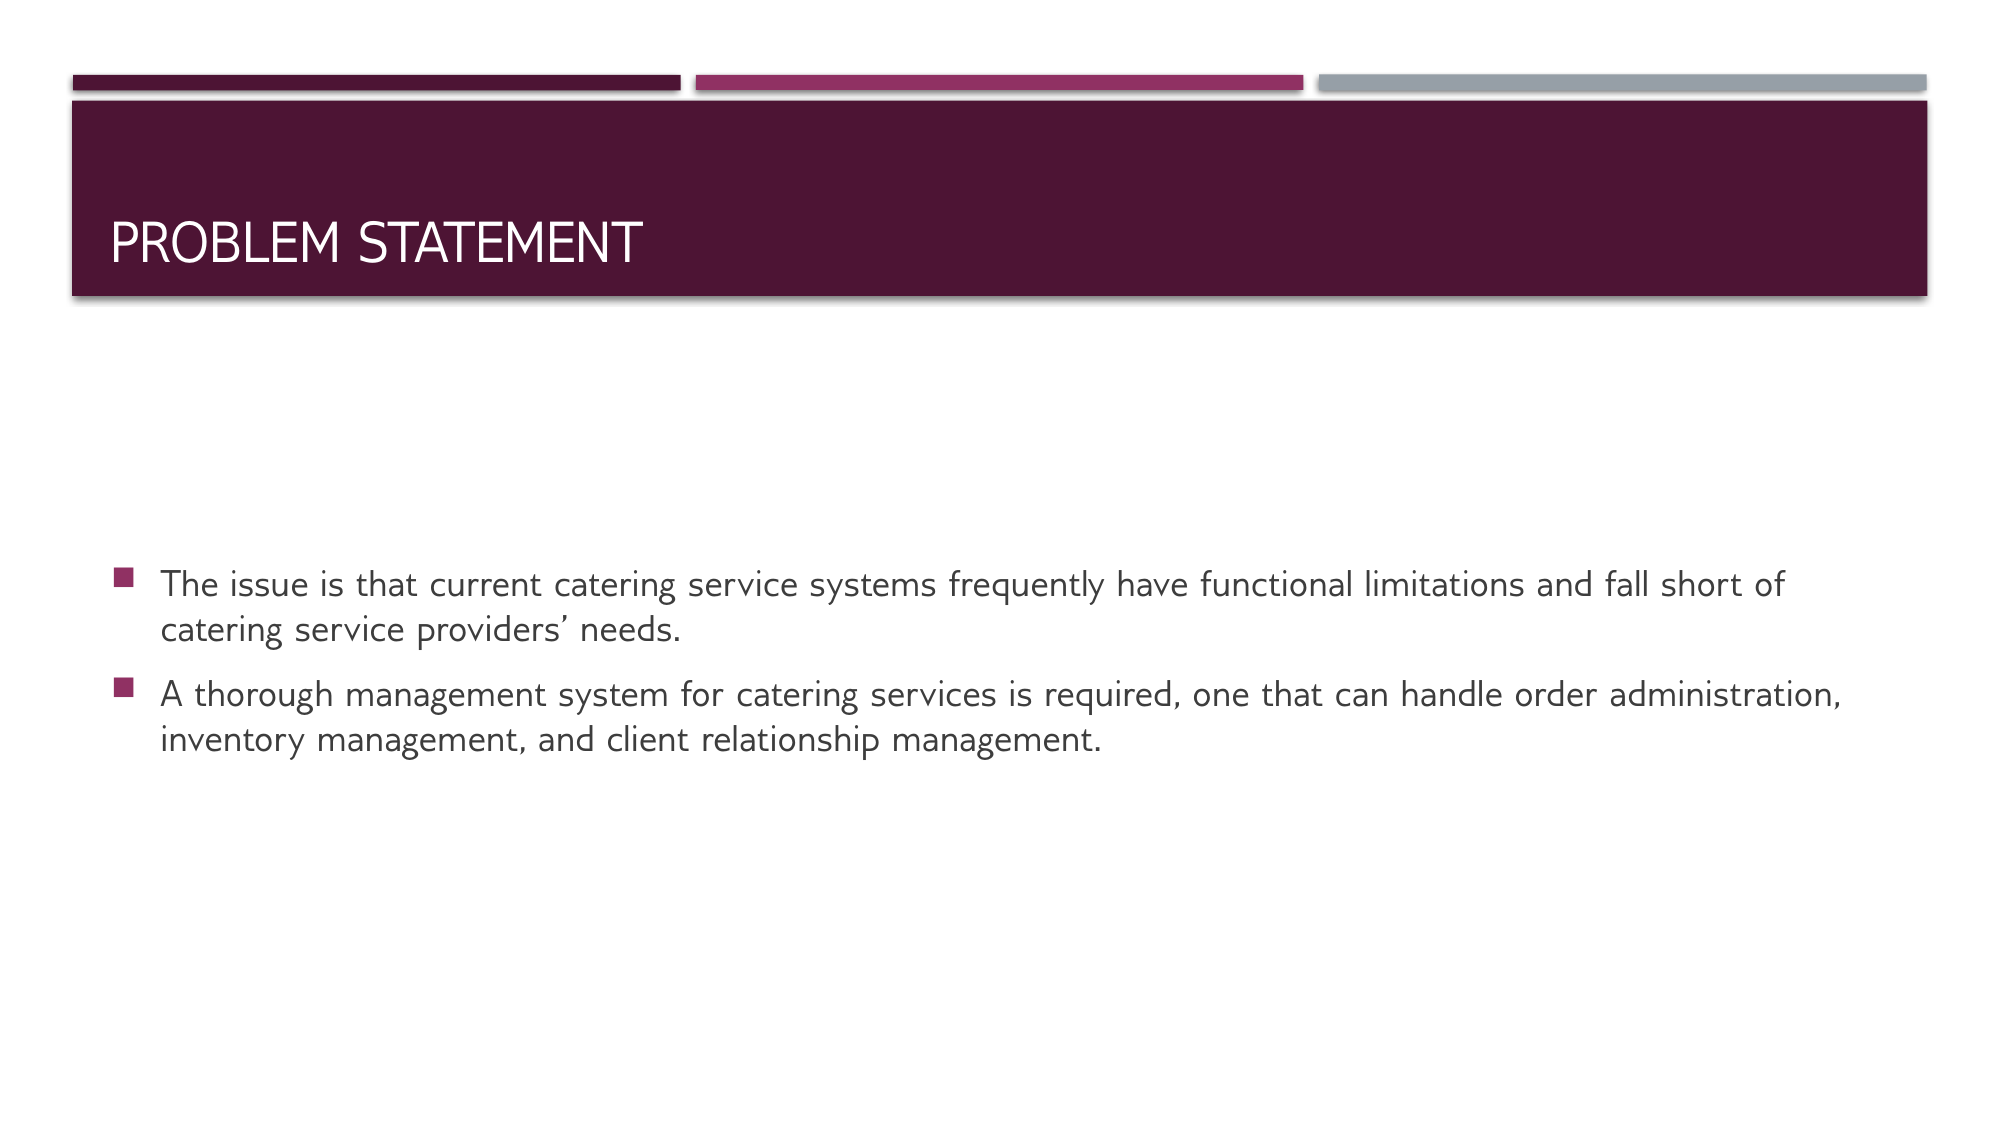

# Problem statement
The issue is that current catering service systems frequently have functional limitations and fall short of catering service providers’ needs.
A thorough management system for catering services is required, one that can handle order administration, inventory management, and client relationship management.